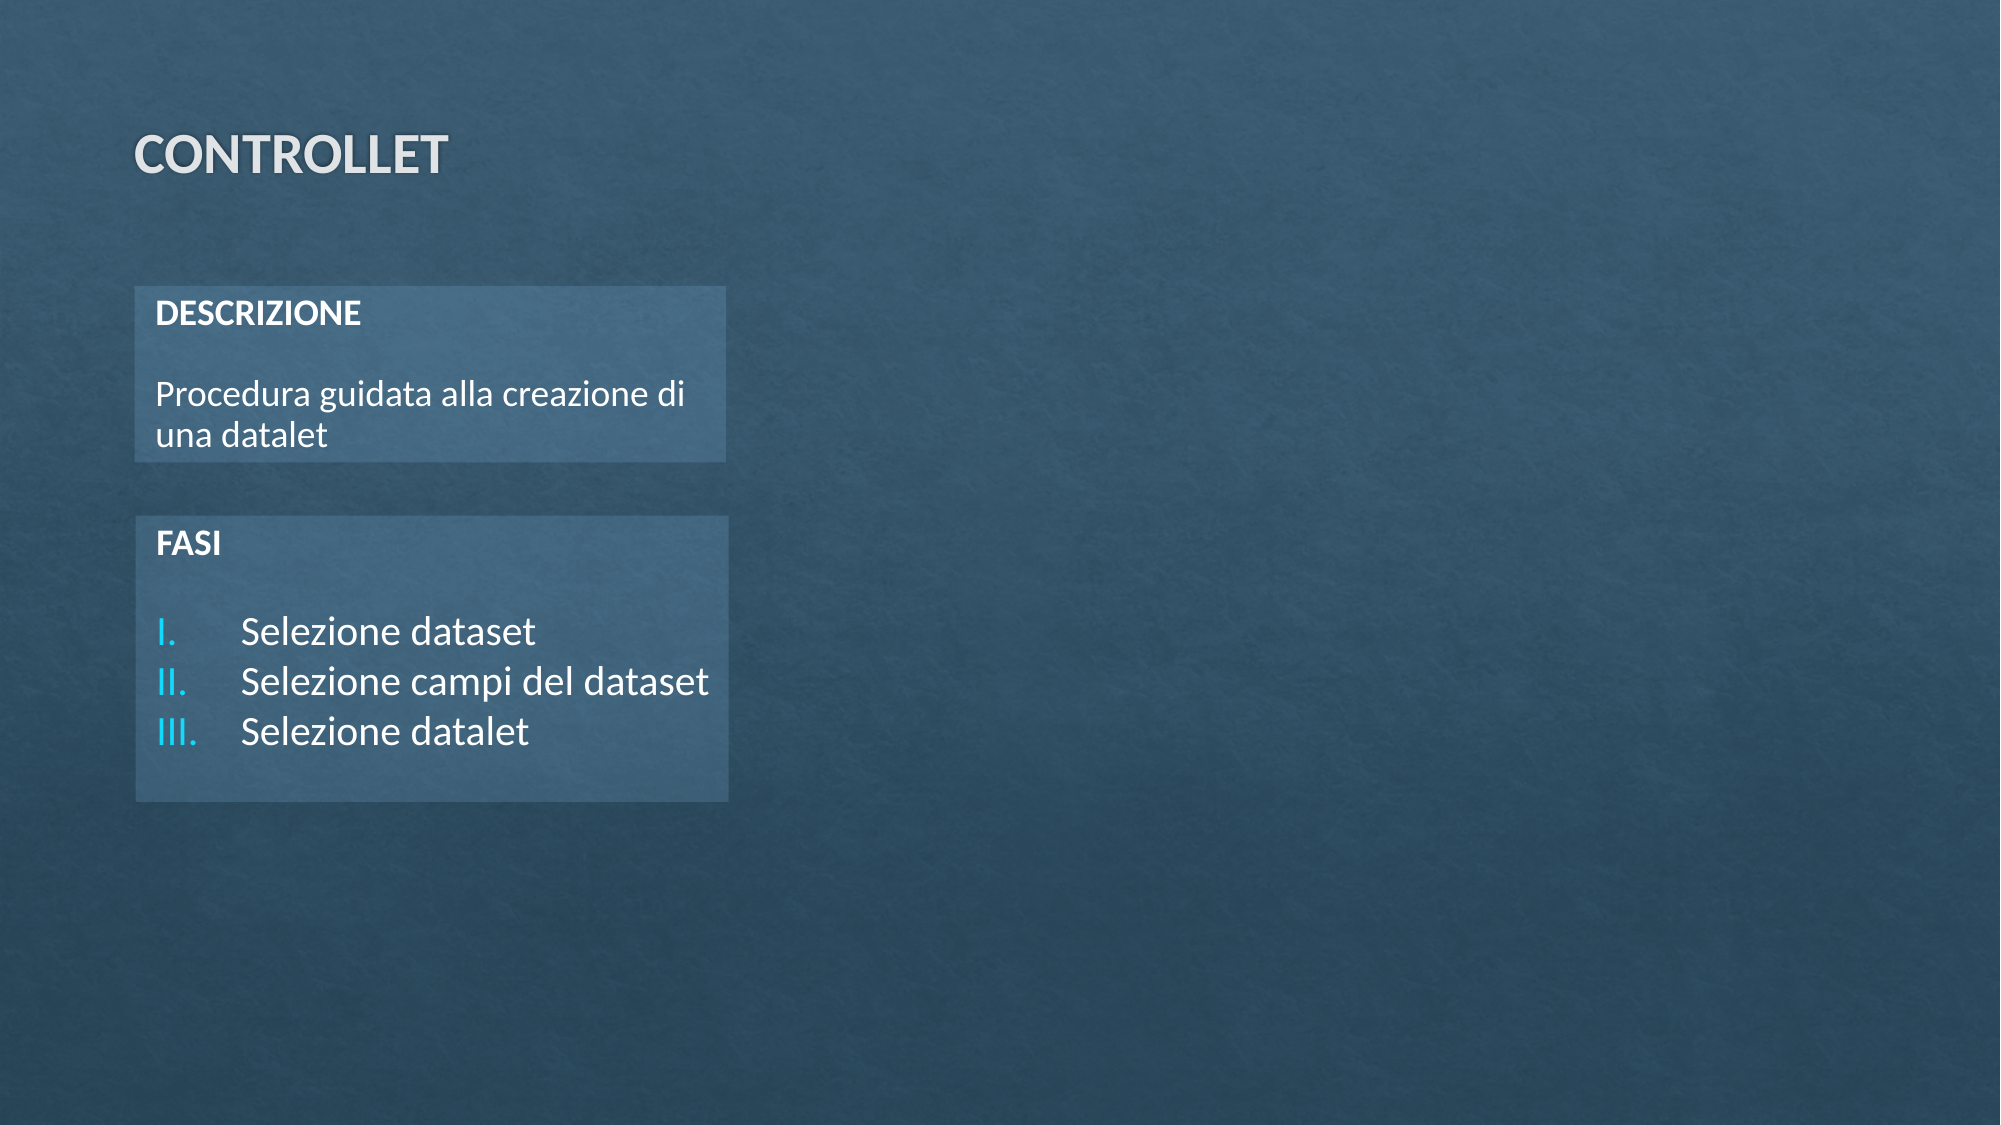

# CONTROLLET
DESCRIZIONE

Procedura guidata alla creazione di una datalet
FASI

Selezione dataset
Selezione campi del dataset
Selezione datalet